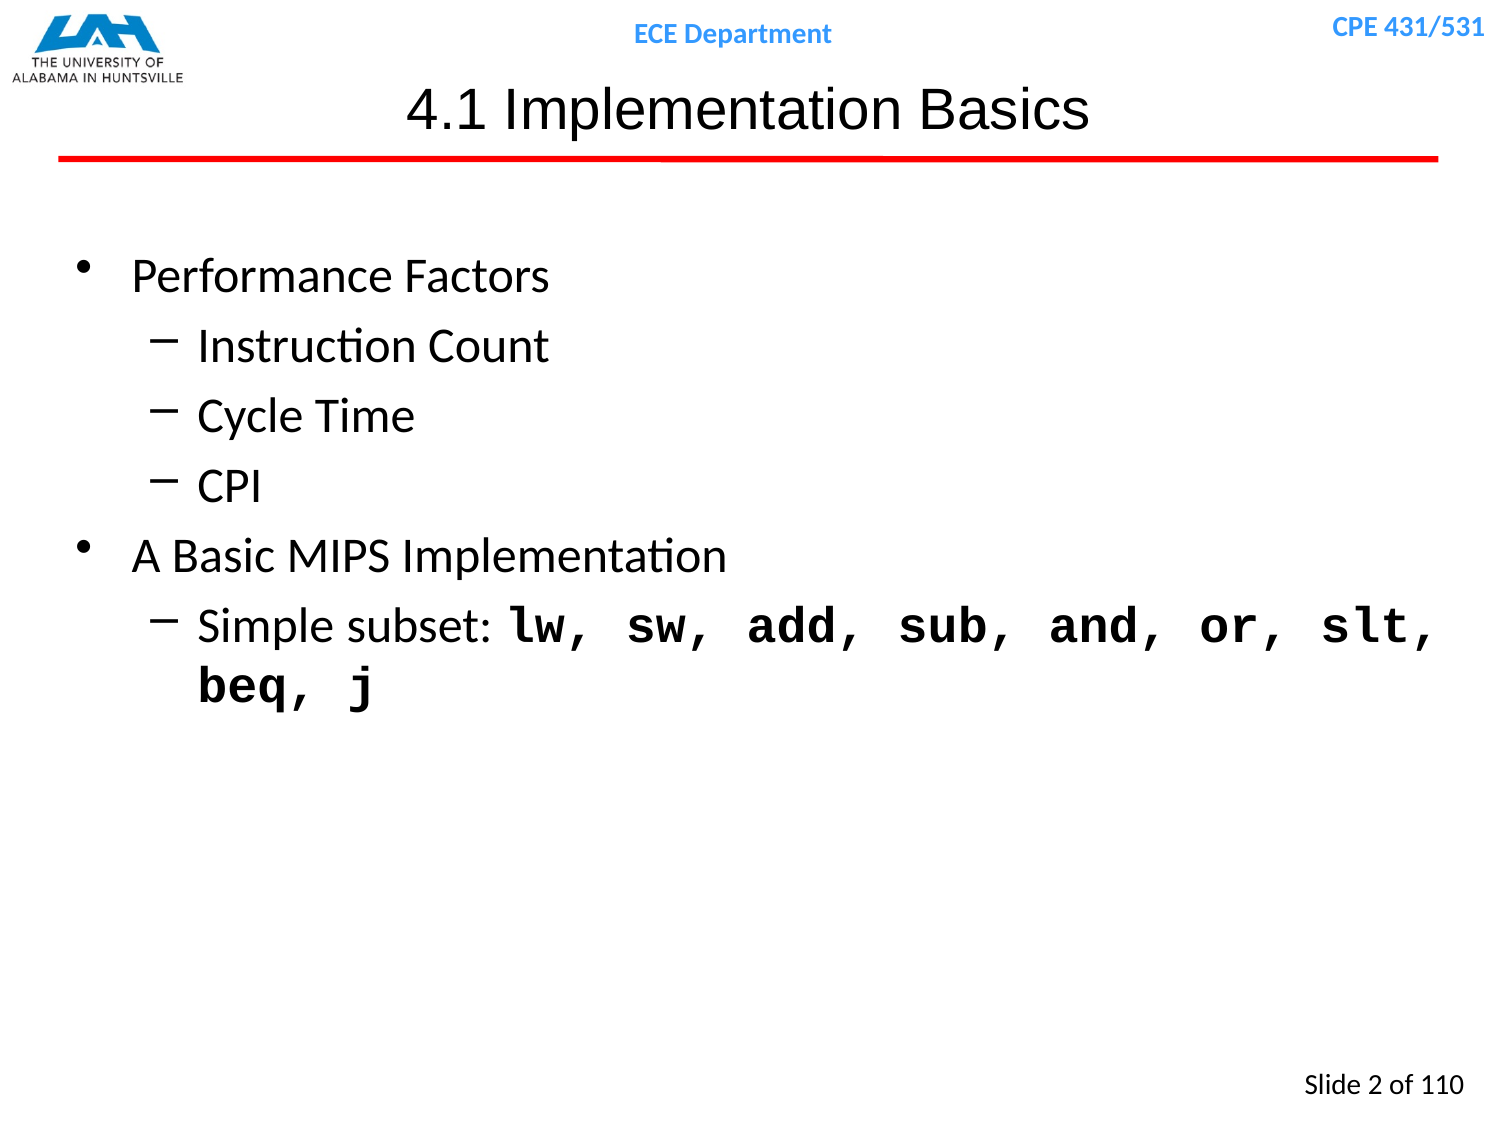

# 4.1 Implementation Basics
Performance Factors
Instruction Count
Cycle Time
CPI
A Basic MIPS Implementation
Simple subset: lw, sw, add, sub, and, or, slt, beq, j